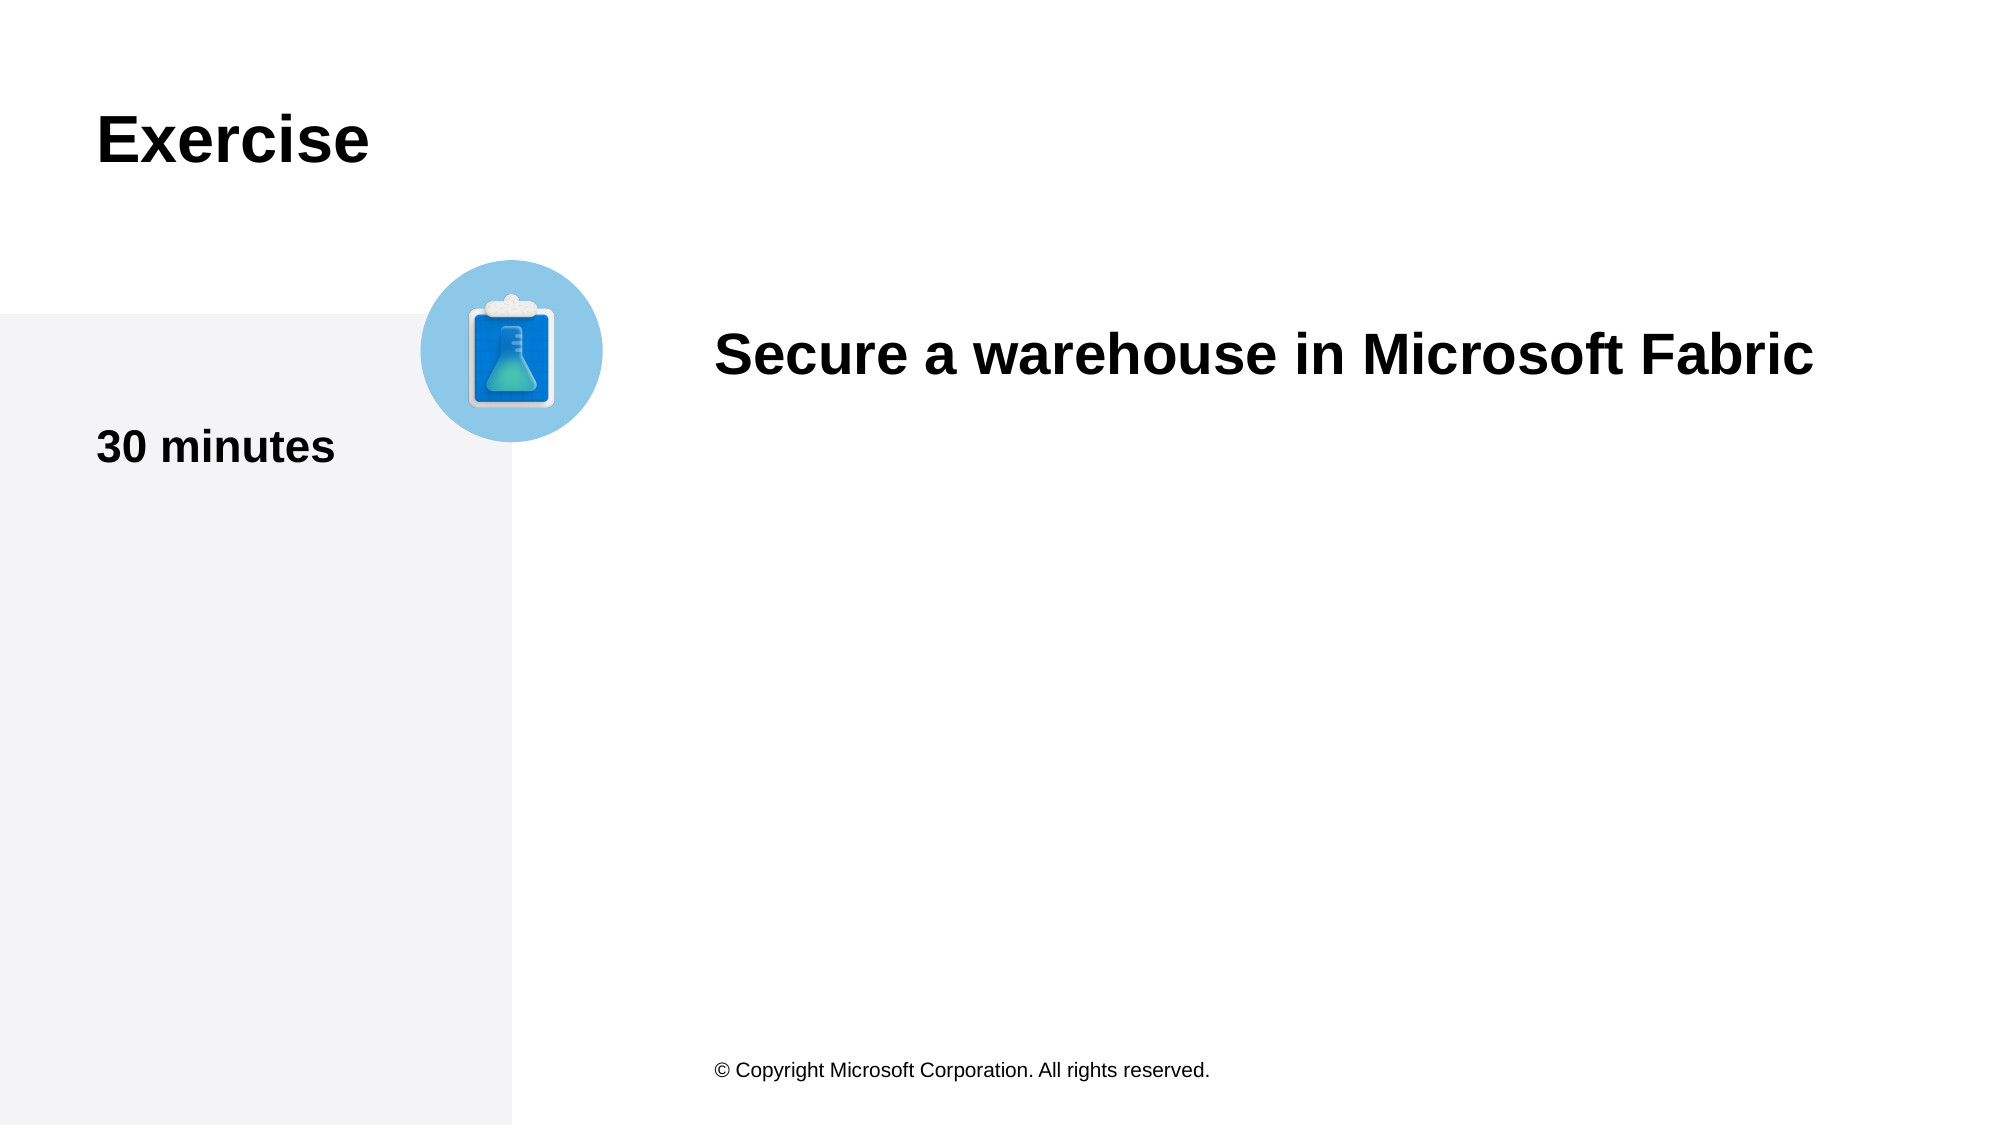

# Exercise
Secure a warehouse in Microsoft Fabric
30 minutes